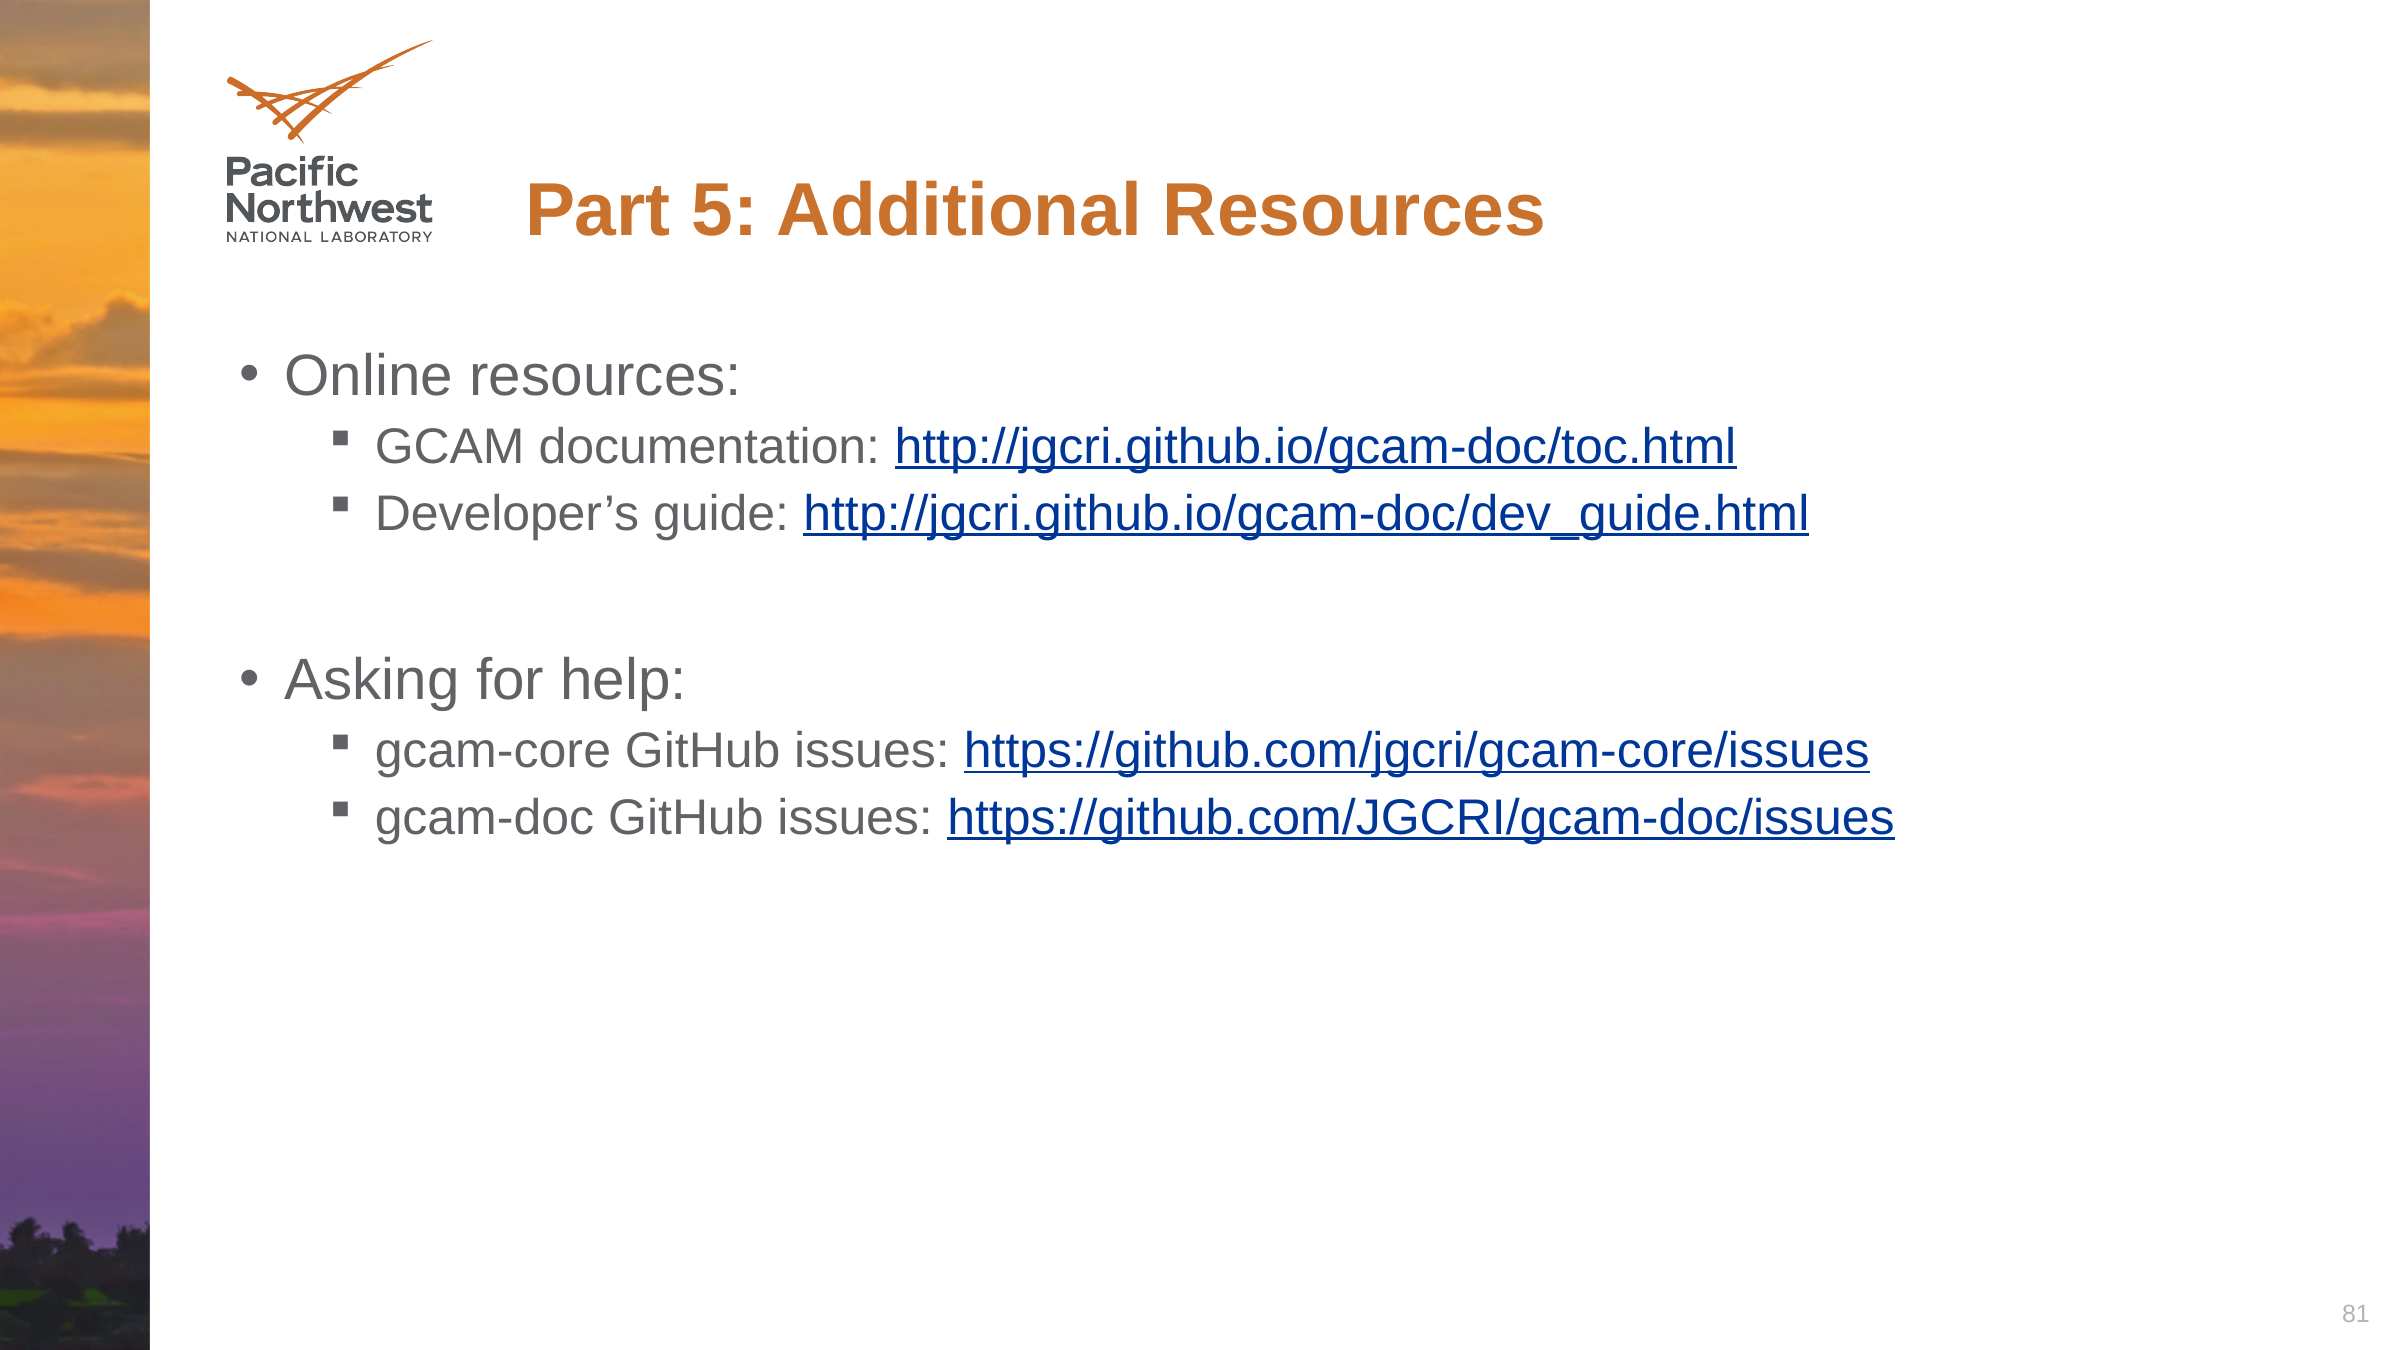

# Part 5: Additional Resources
Online resources:
GCAM documentation: http://jgcri.github.io/gcam-doc/toc.html
Developer’s guide: http://jgcri.github.io/gcam-doc/dev_guide.html

Asking for help:
gcam-core GitHub issues: https://github.com/jgcri/gcam-core/issues
gcam-doc GitHub issues: https://github.com/JGCRI/gcam-doc/issues
81